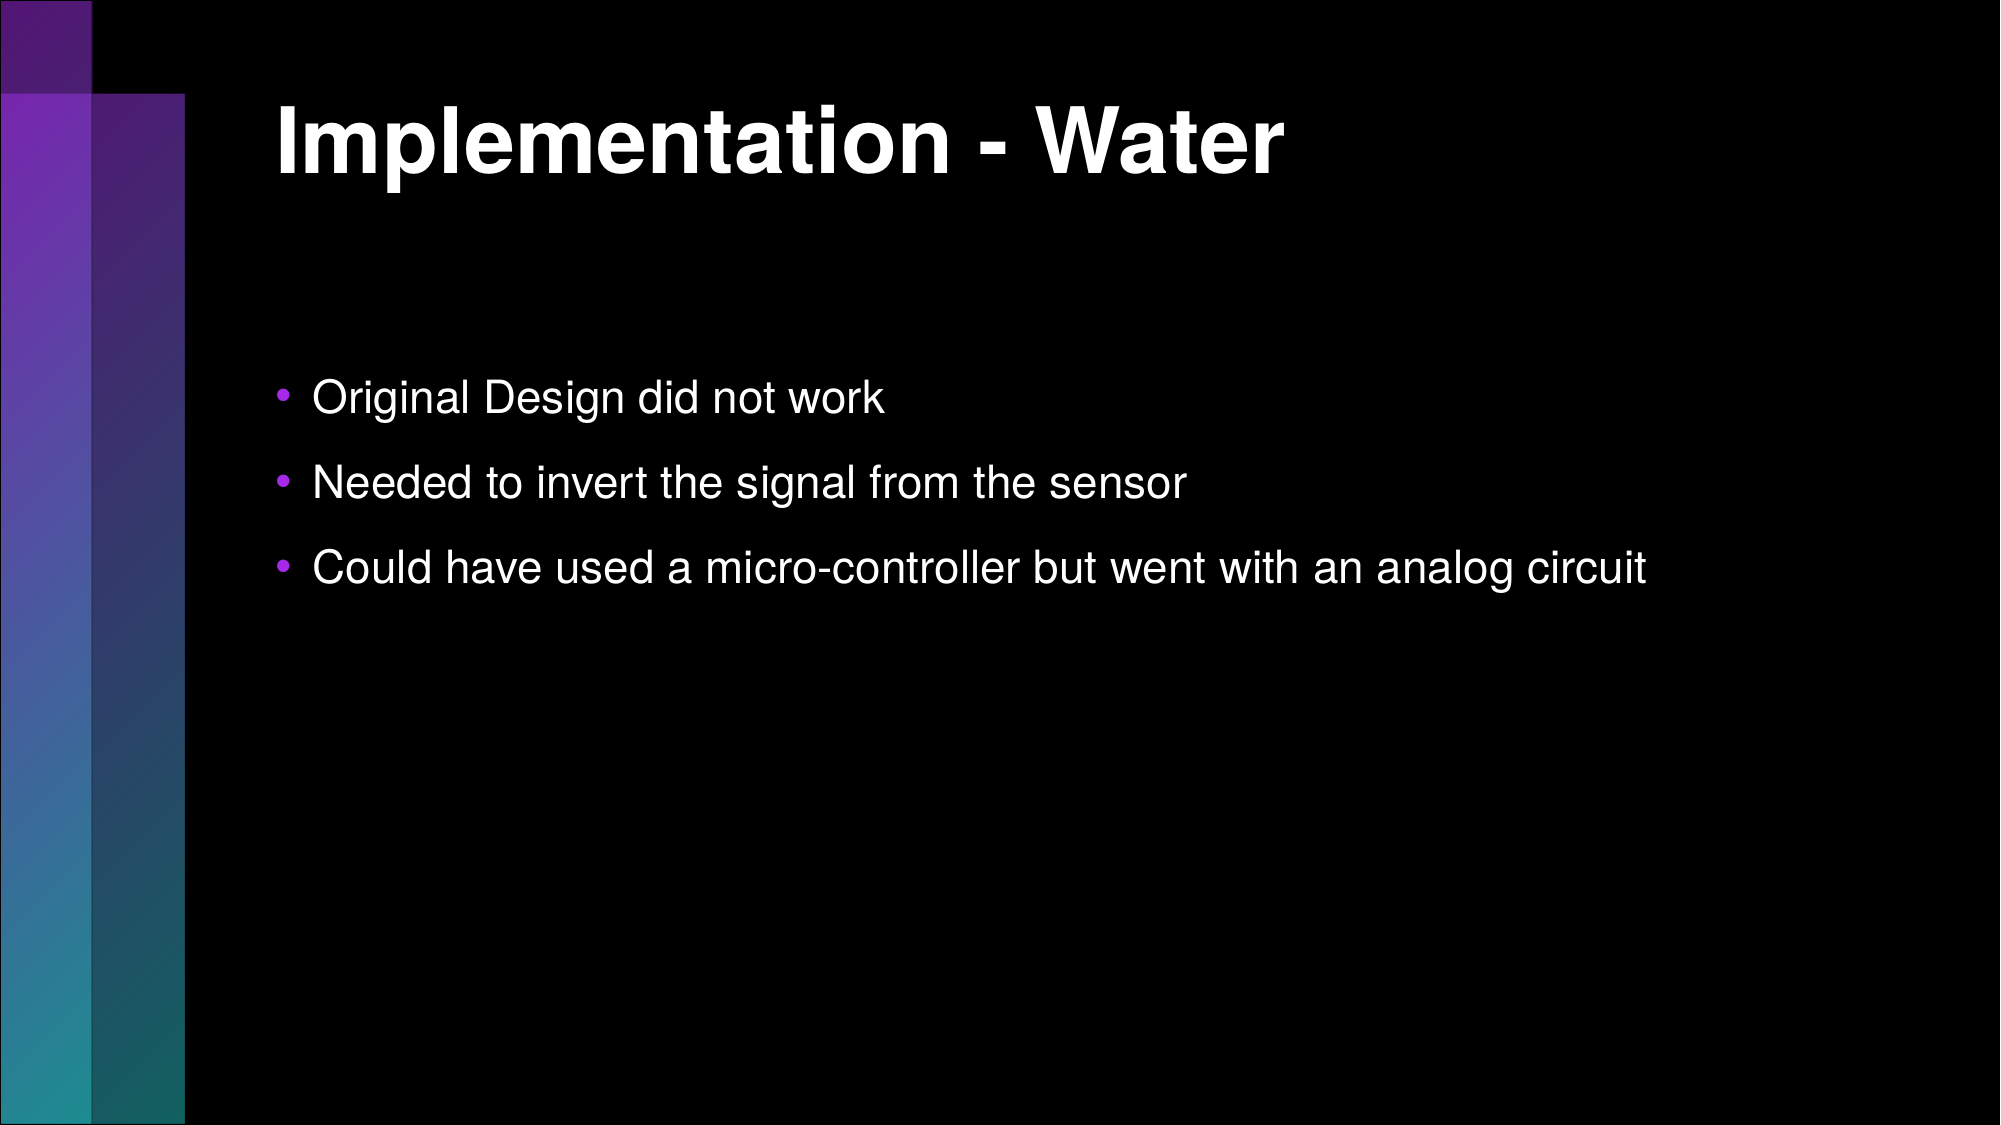

# Implementation - Water
Original Design did not work
Needed to invert the signal from the sensor
Could have used a micro-controller but went with an analog circuit